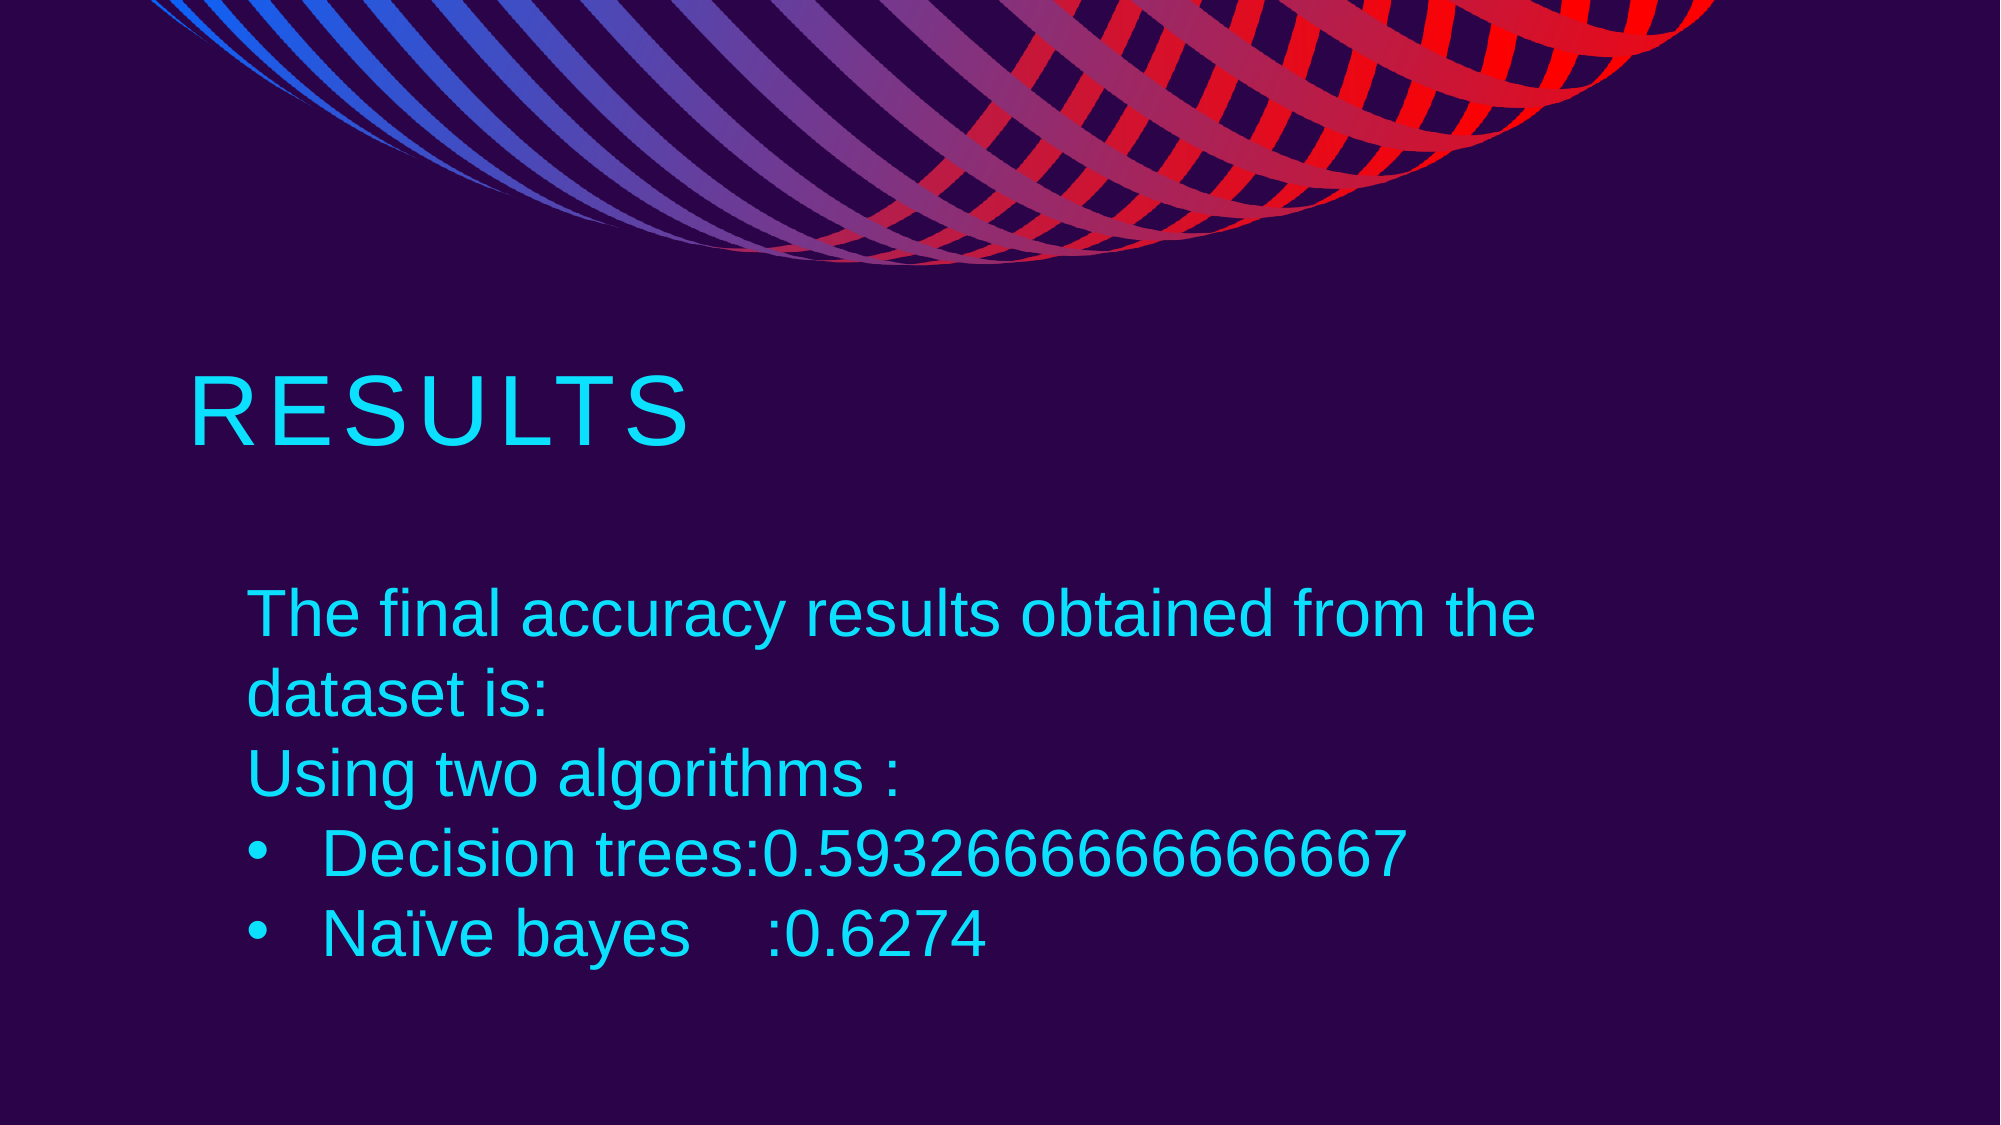

# results
The final accuracy results obtained from the dataset is:
Using two algorithms :
Decision trees:0.5932666666666667
Naïve bayes    :0.6274